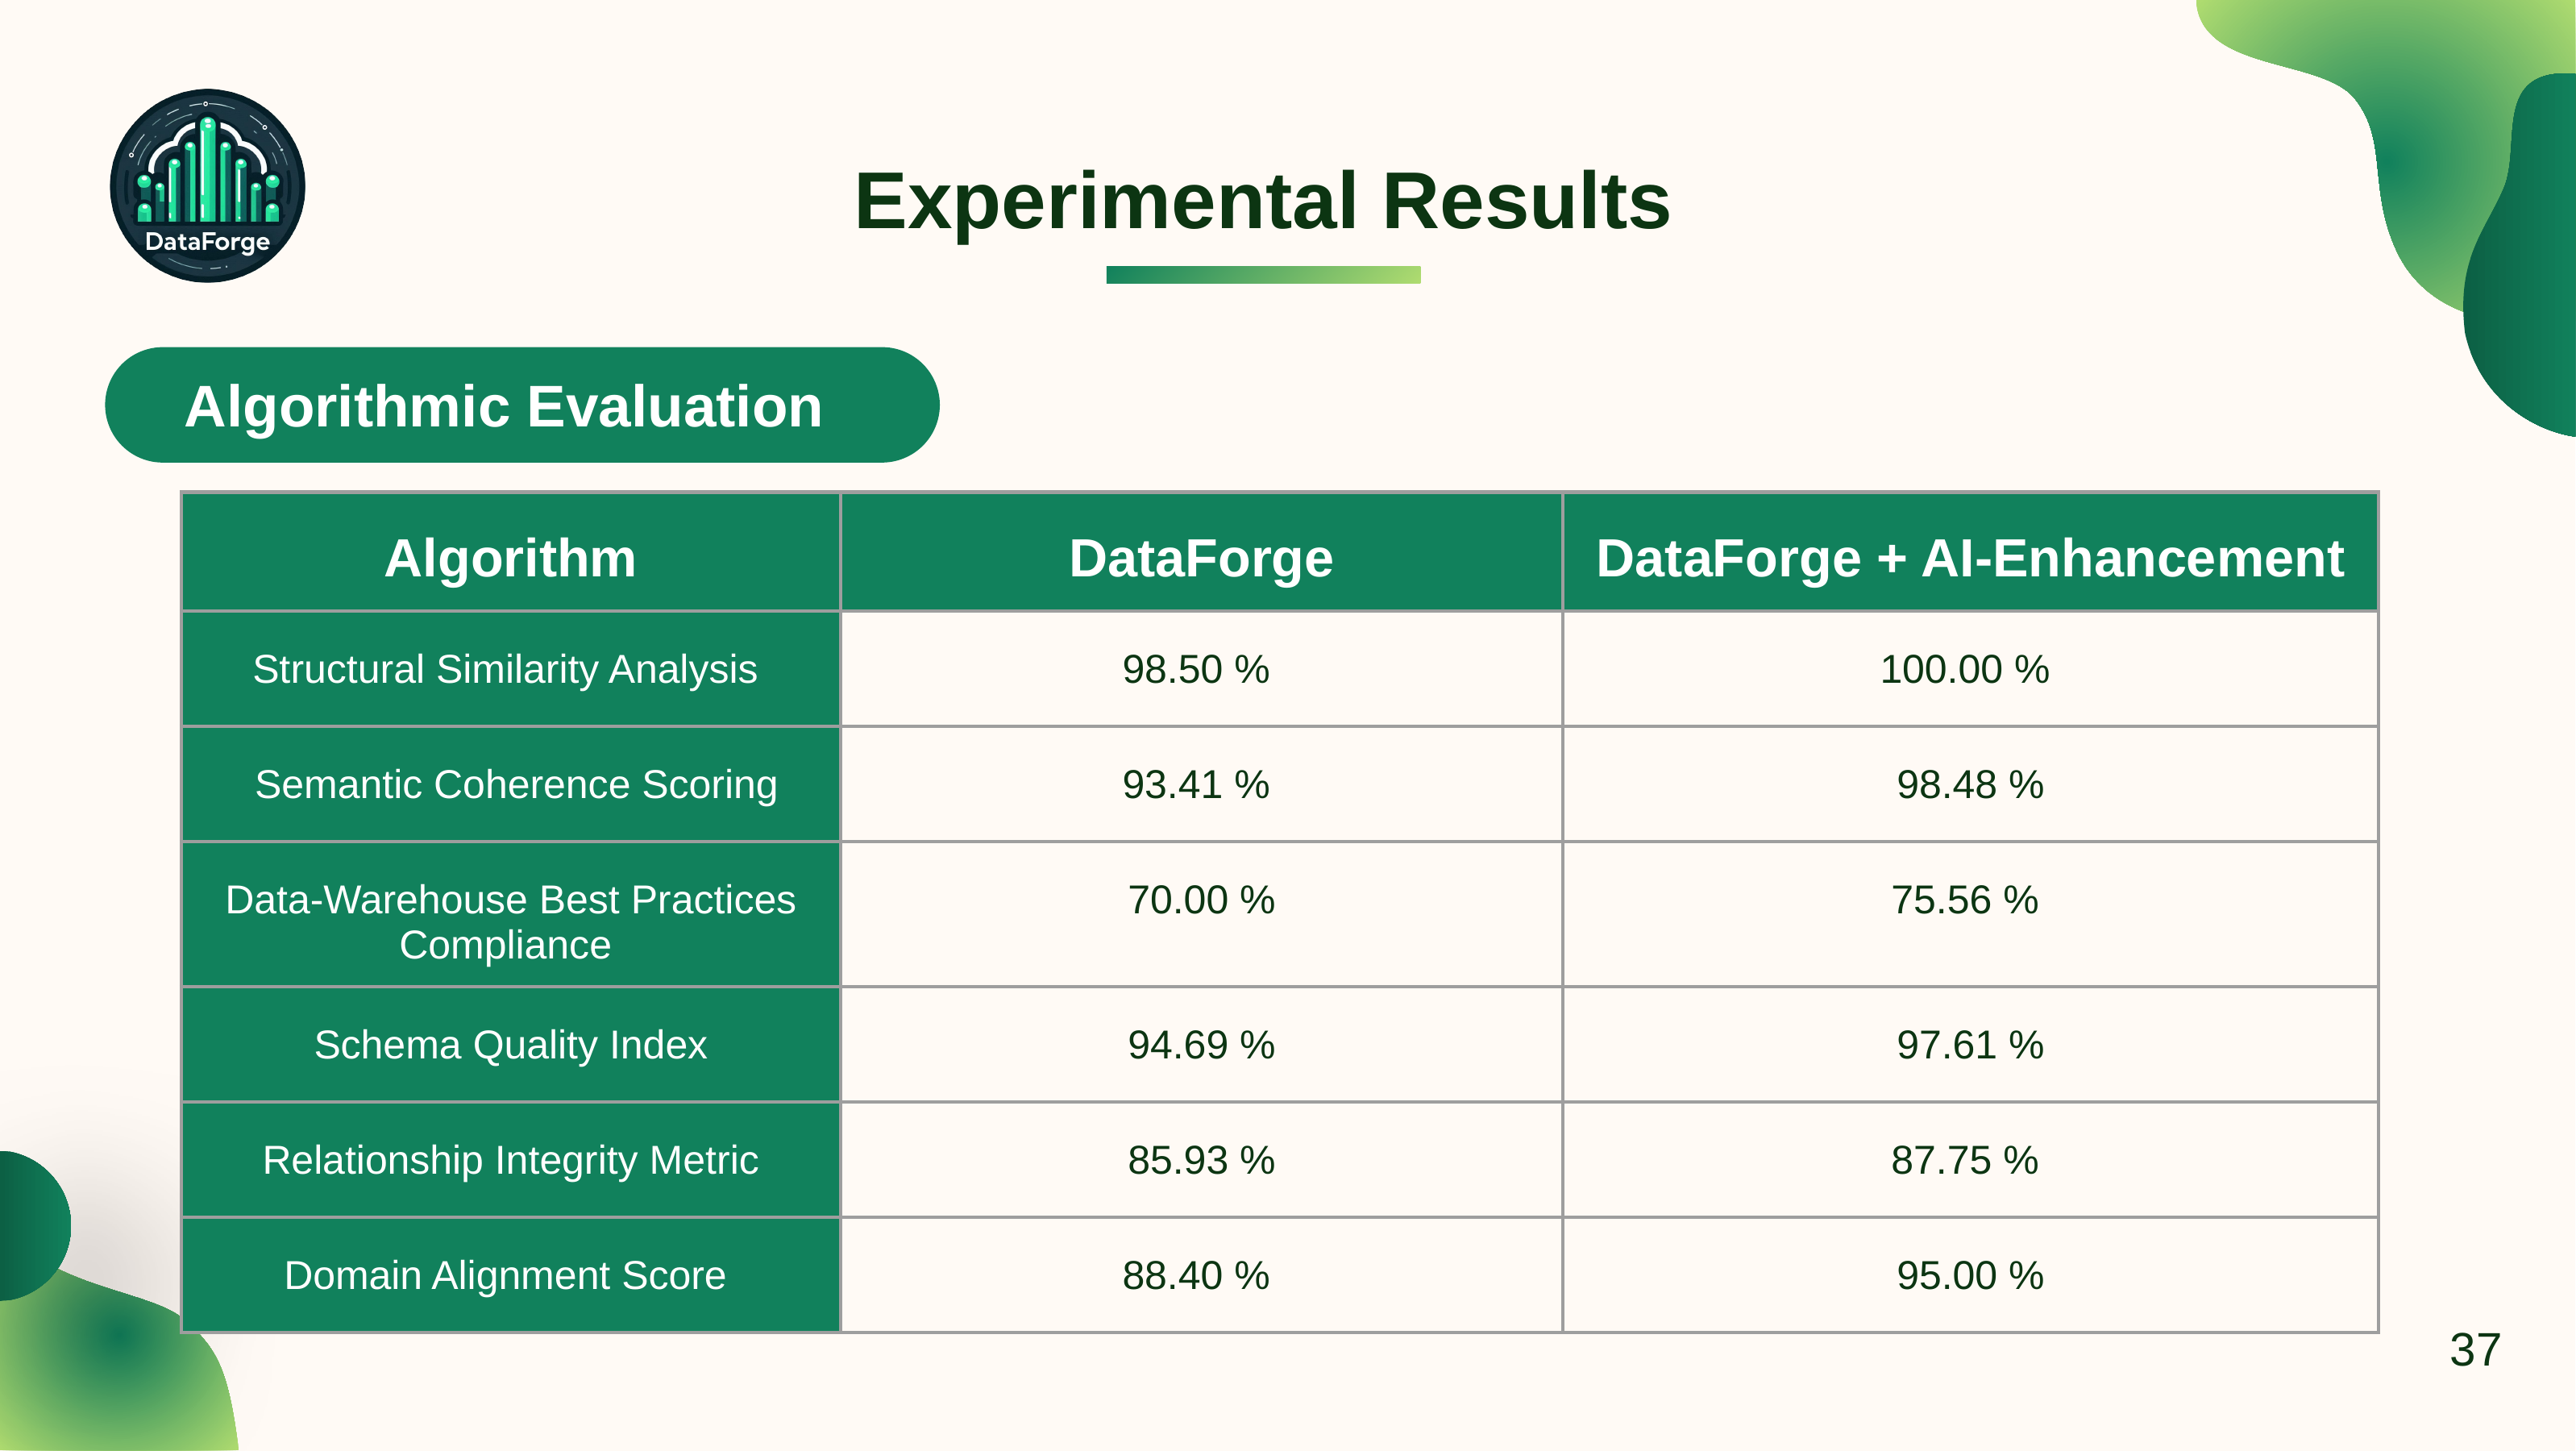

Experimental Results

 Algorithmic Evaluation
| Algorithm | DataForge | DataForge + AI-Enhancement |
| --- | --- | --- |
| Structural Similarity Analysis | 98.50 % | 100.00 % |
| Semantic Coherence Scoring | 93.41 % | 98.48 % |
| Data-Warehouse Best Practices Compliance | 70.00 % | 75.56 % |
| Schema Quality Index | 94.69 % | 97.61 % |
| Relationship Integrity Metric | 85.93 % | 87.75 % |
| Domain Alignment Score | 88.40 % | 95.00 % |
37